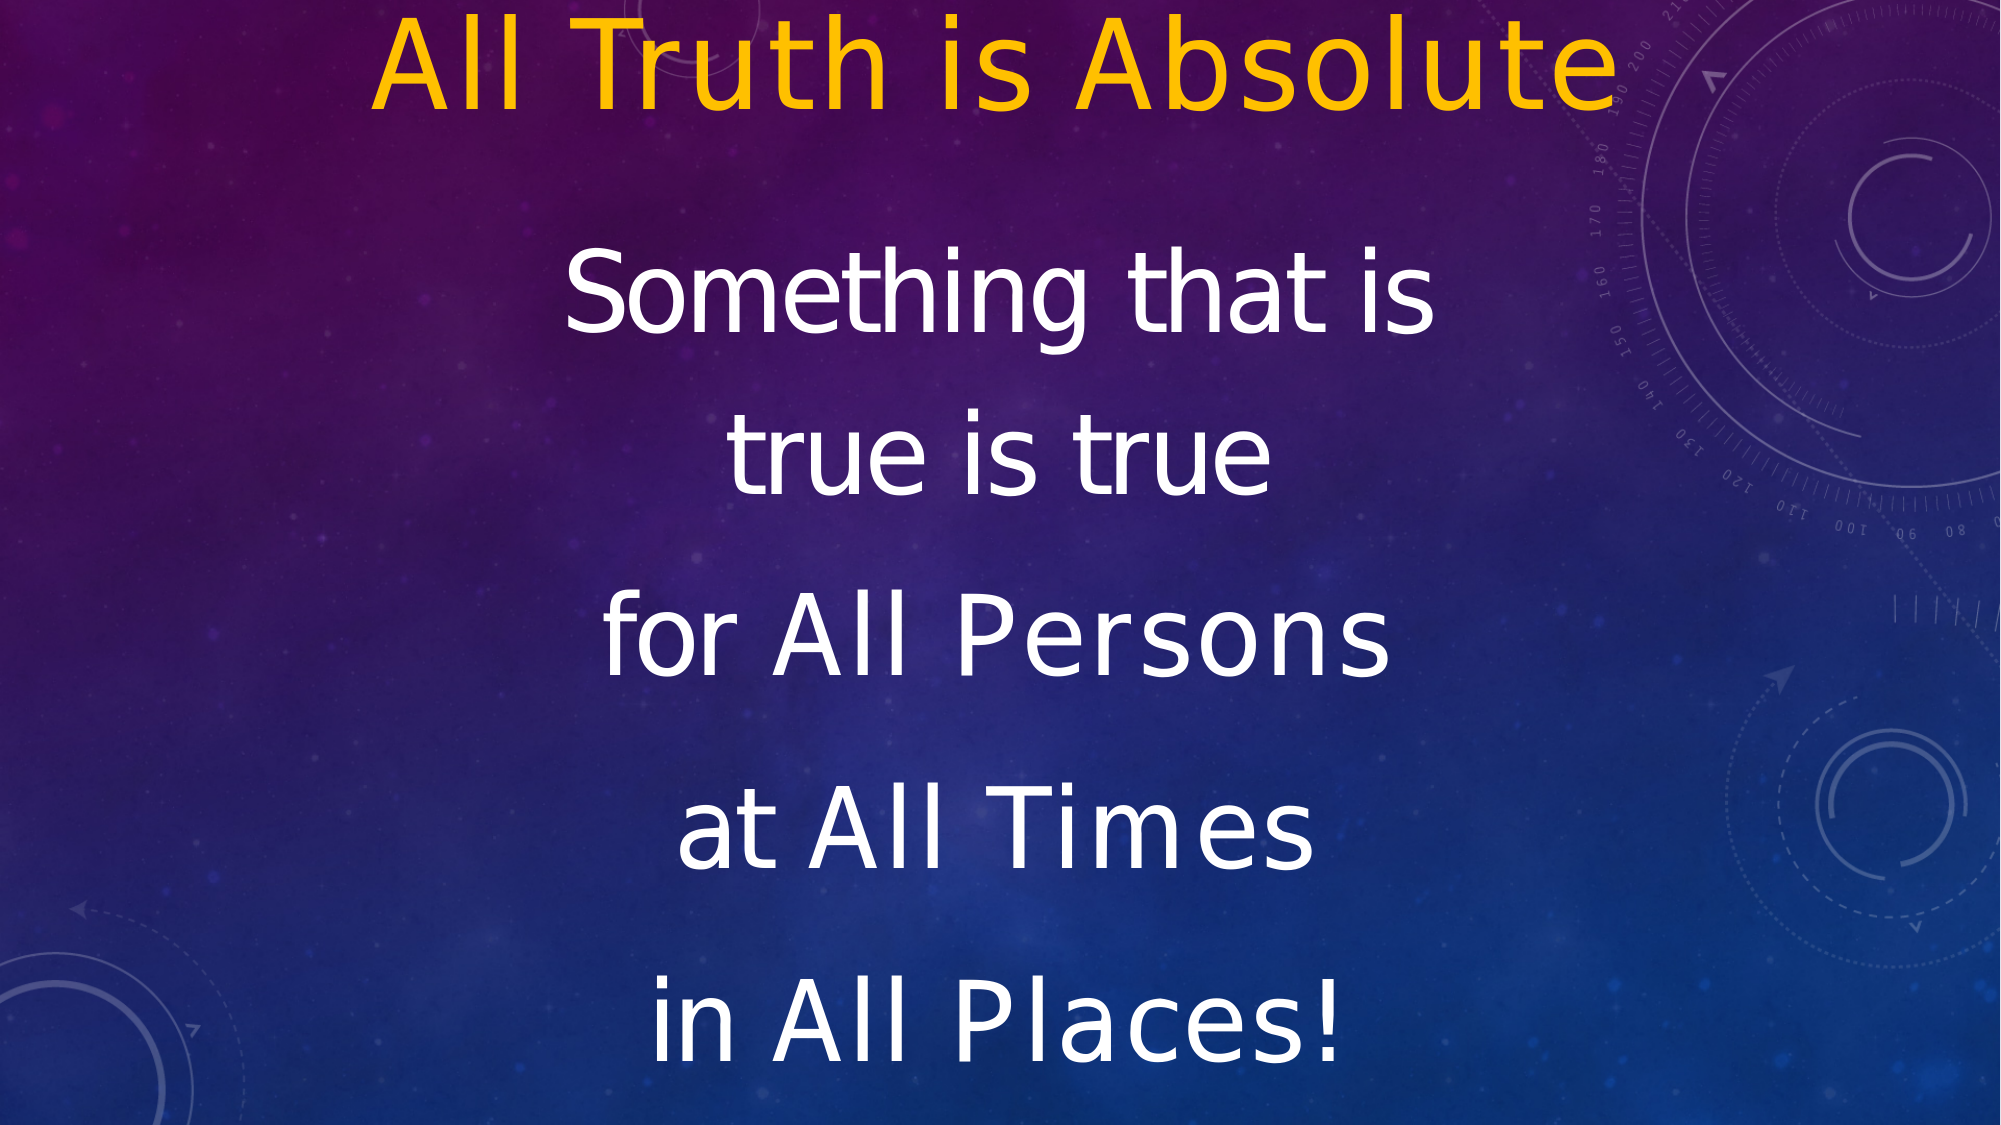

All Truth is Absolute
Something that is
true is true
for All Persons
 at All Times
in All Places!